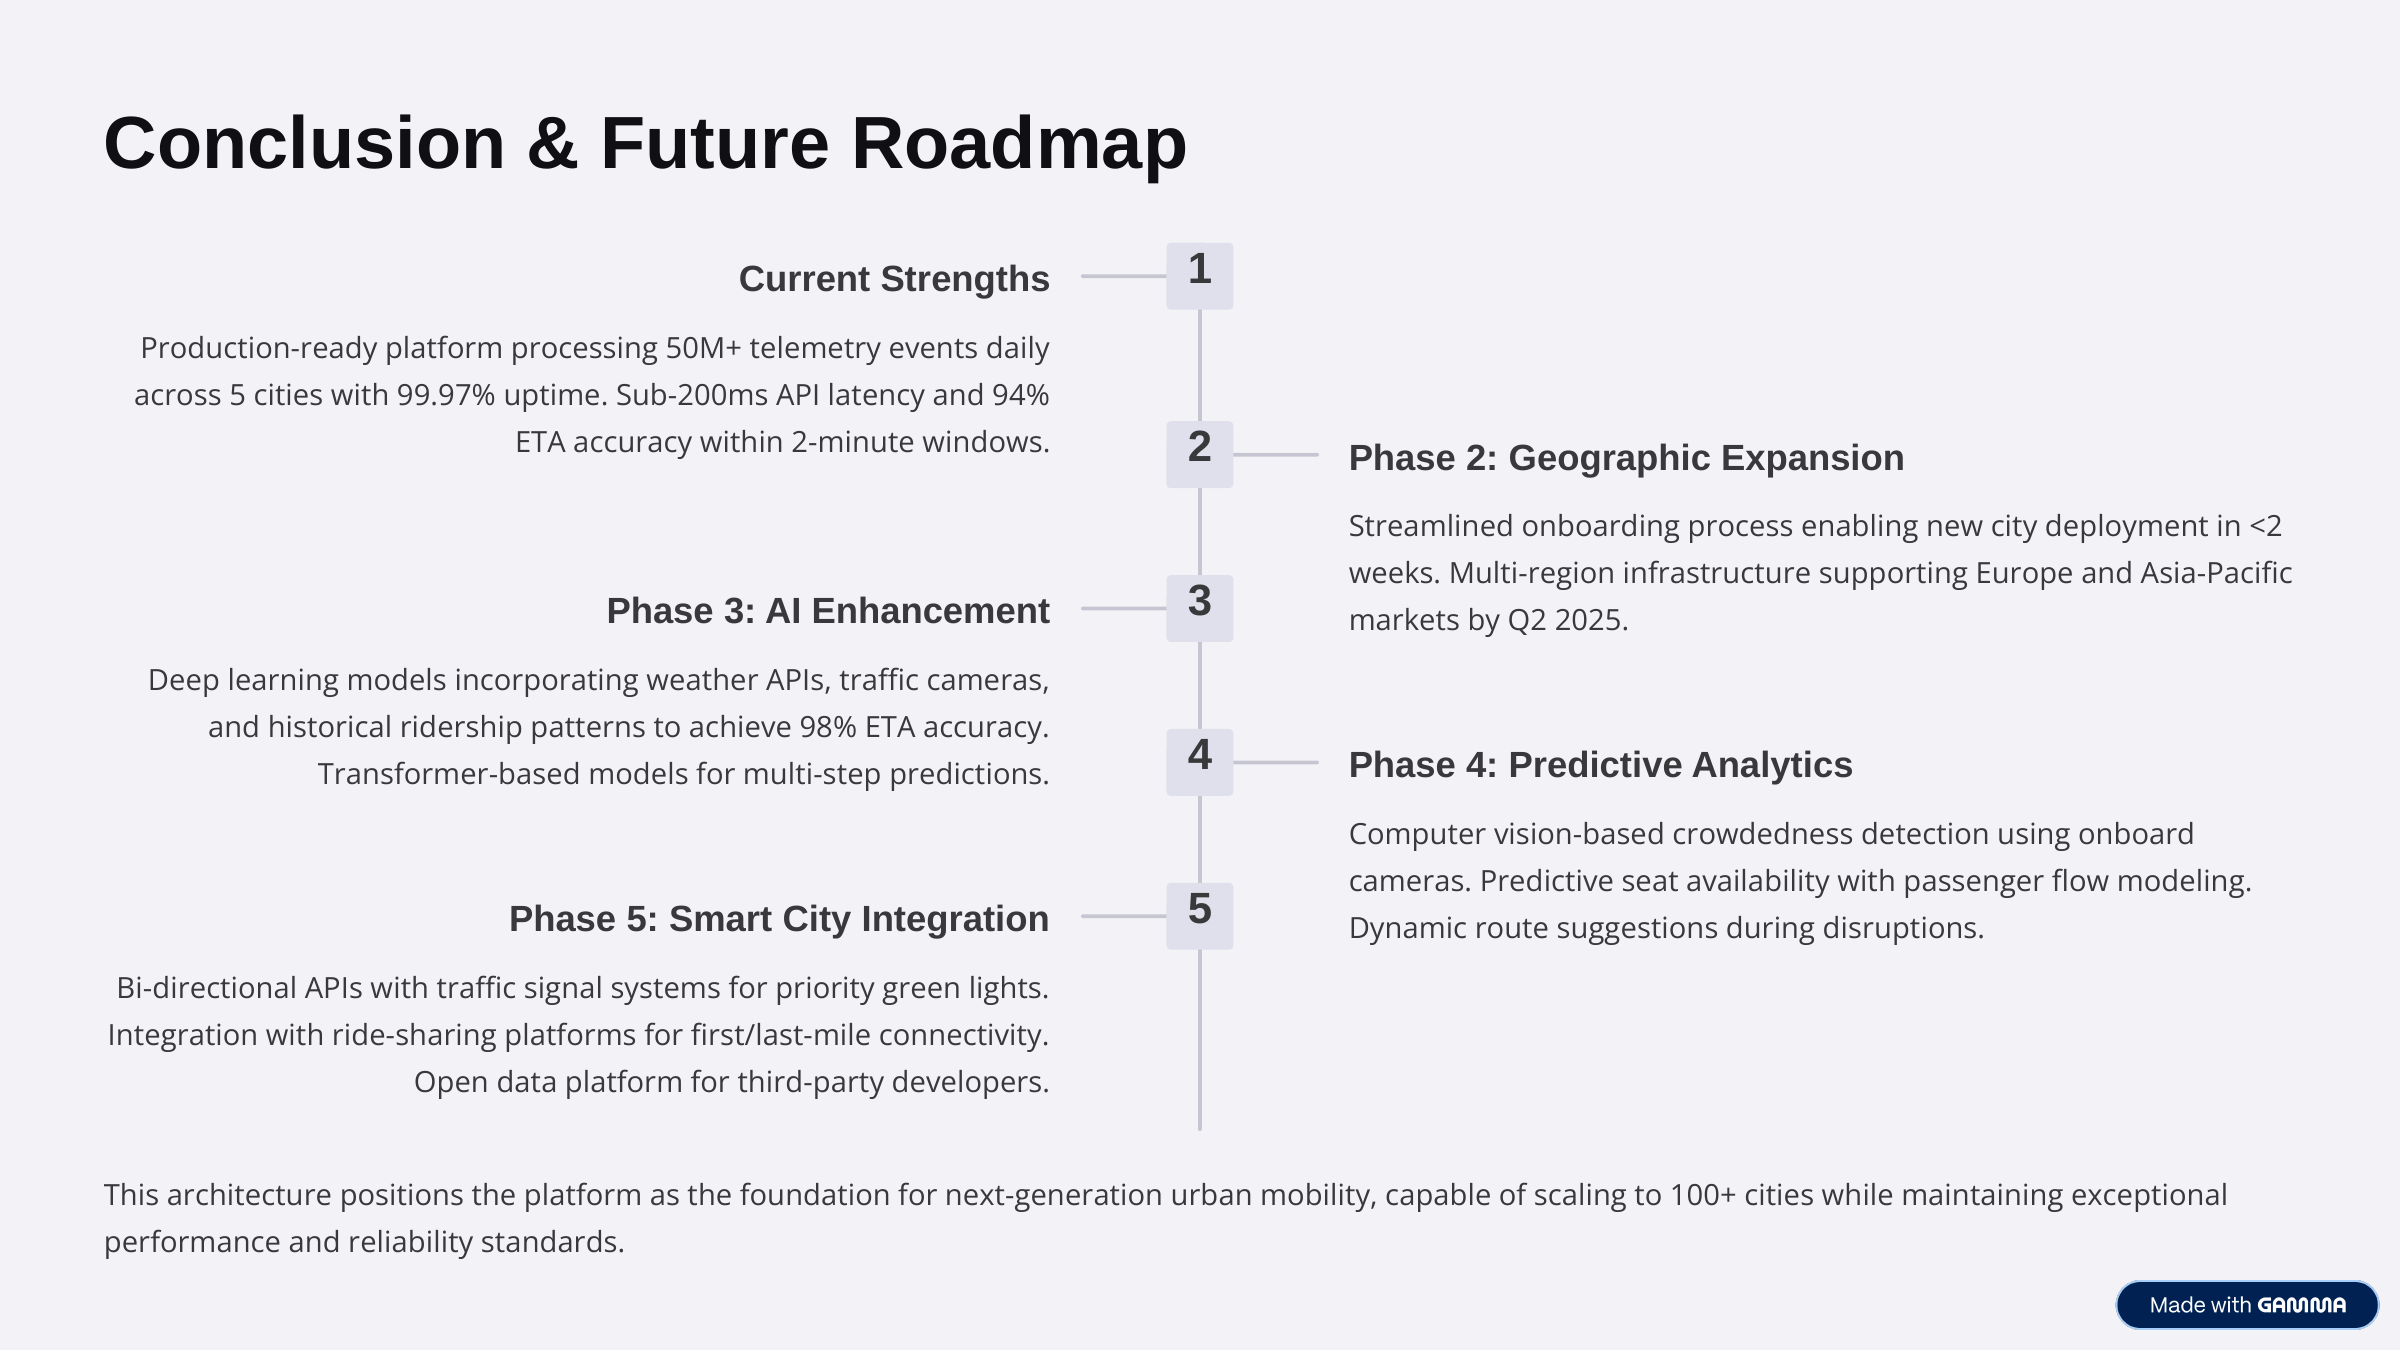

Conclusion & Future Roadmap

1
Current Strengths

Production-ready platform processing 50M+ telemetry events daily across 5 cities with 99.97% uptime. Sub-200ms API latency and 94% ETA accuracy within 2-minute windows.

2
Phase 2: Geographic Expansion

Streamlined onboarding process enabling new city deployment in <2 weeks. Multi-region infrastructure supporting Europe and Asia-Pacific markets by Q2 2025.

3
Phase 3: AI Enhancement

Deep learning models incorporating weather APIs, traffic cameras, and historical ridership patterns to achieve 98% ETA accuracy. Transformer-based models for multi-step predictions.

4
Phase 4: Predictive Analytics

Computer vision-based crowdedness detection using onboard cameras. Predictive seat availability with passenger flow modeling. Dynamic route suggestions during disruptions.

5
Phase 5: Smart City Integration

Bi-directional APIs with traffic signal systems for priority green lights. Integration with ride-sharing platforms for first/last-mile connectivity. Open data platform for third-party developers.
This architecture positions the platform as the foundation for next-generation urban mobility, capable of scaling to 100+ cities while maintaining exceptional performance and reliability standards.